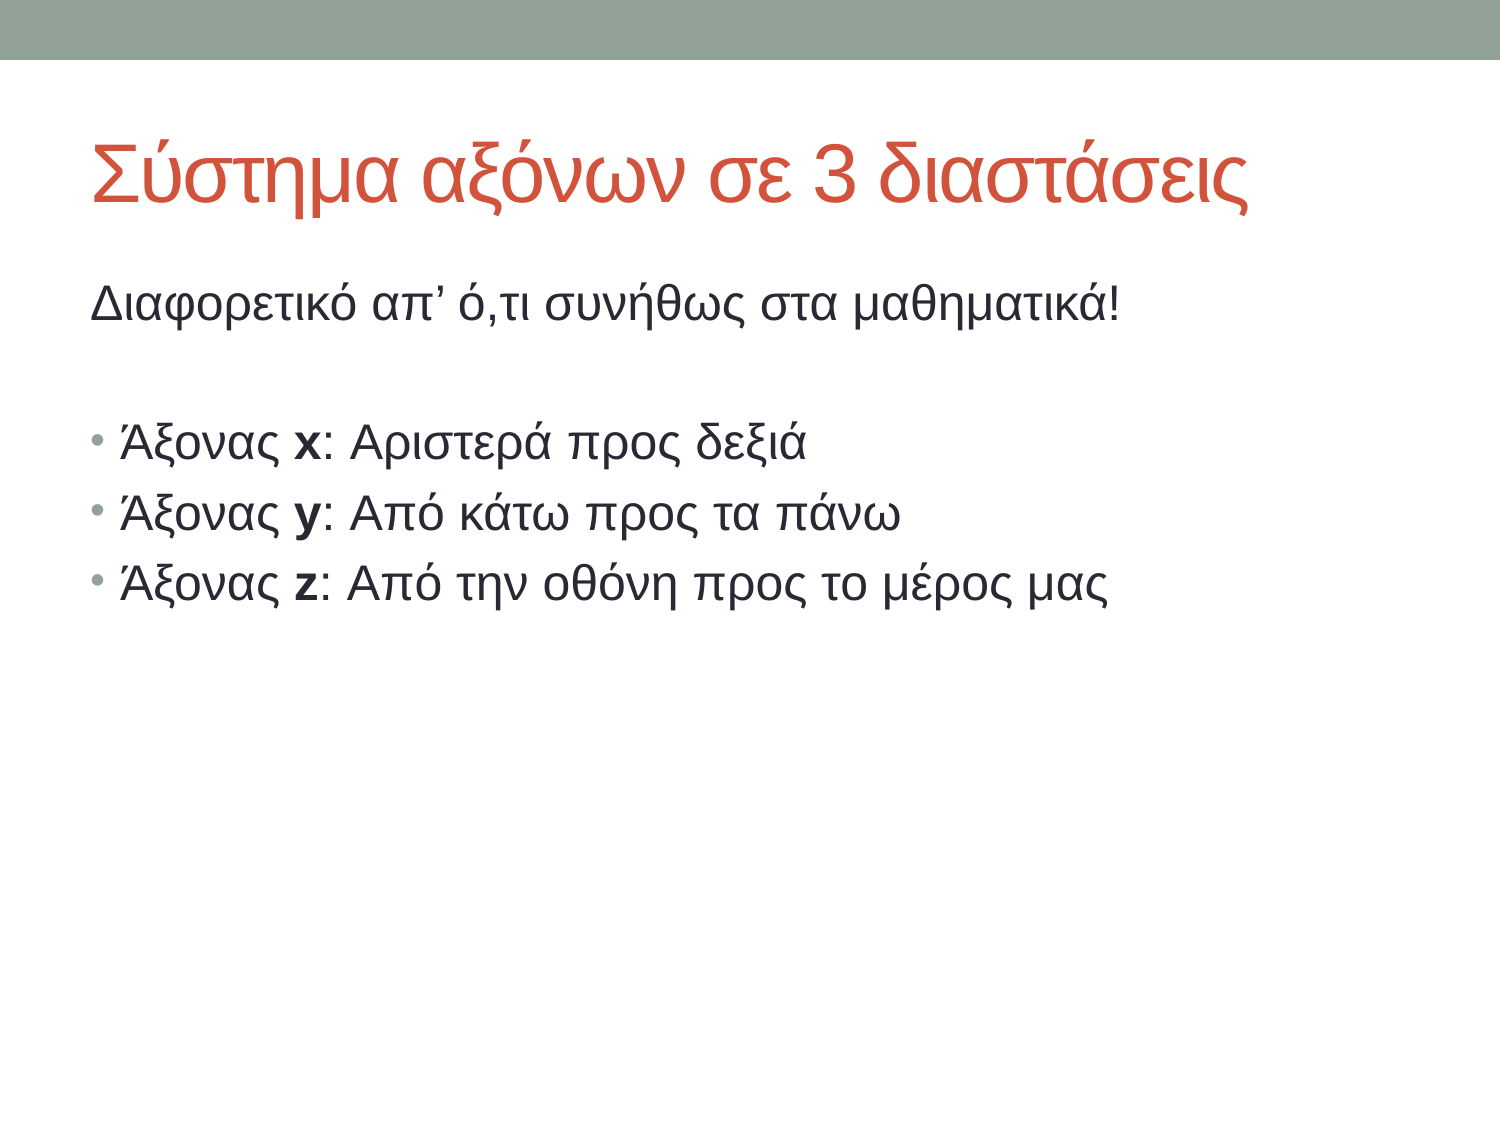

# Σύστημα αξόνων σε 3 διαστάσεις
Διαφορετικό απ’ ό,τι συνήθως στα μαθηματικά!

Άξονας x: Αριστερά προς δεξιά
Άξονας y: Από κάτω προς τα πάνω
Άξονας z: Από την οθόνη προς το μέρος μας